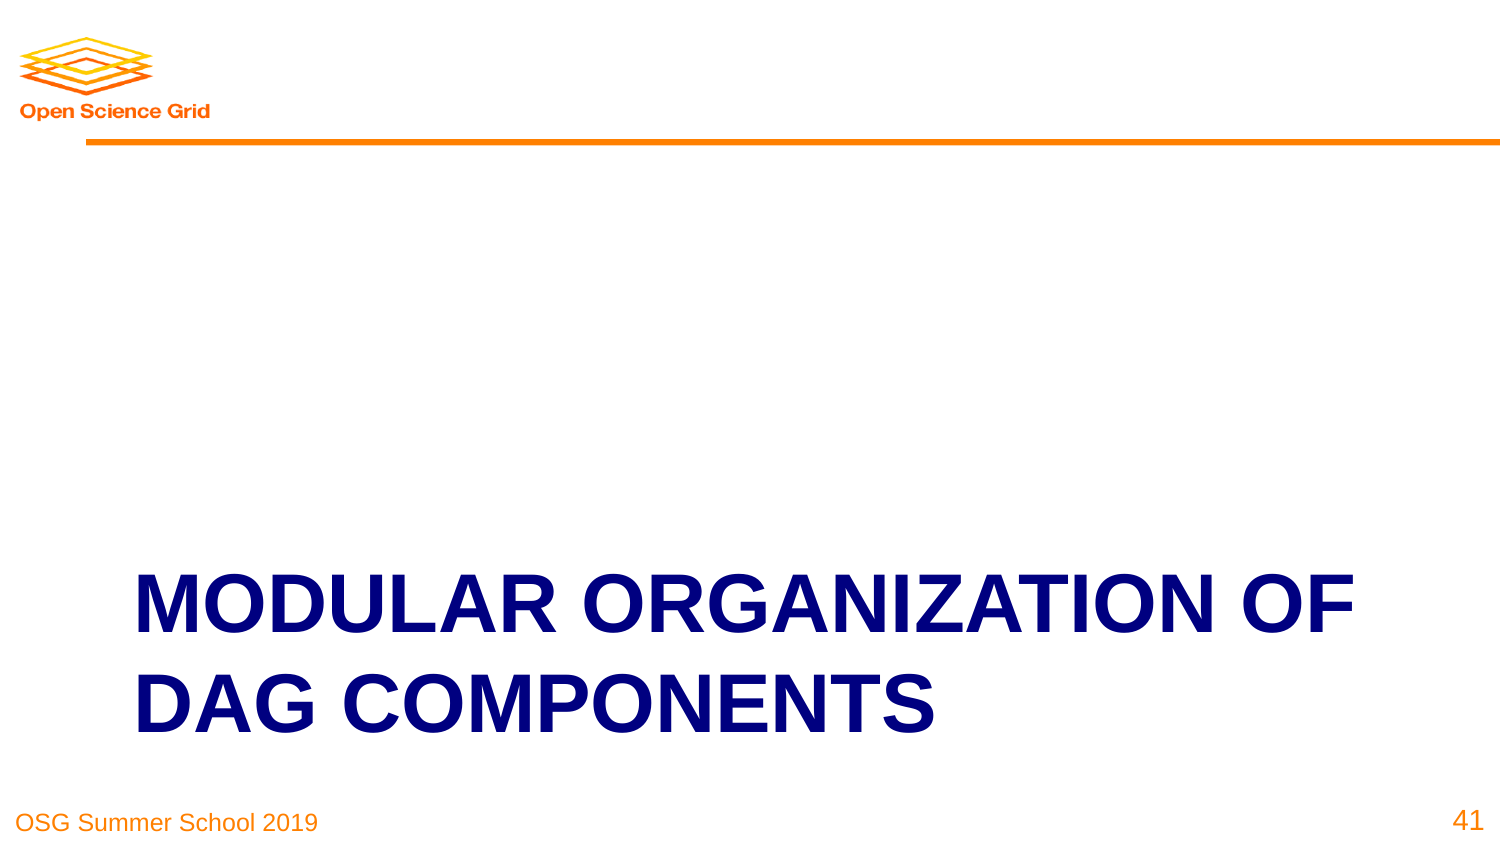

# Modular organization of DAG Components
41